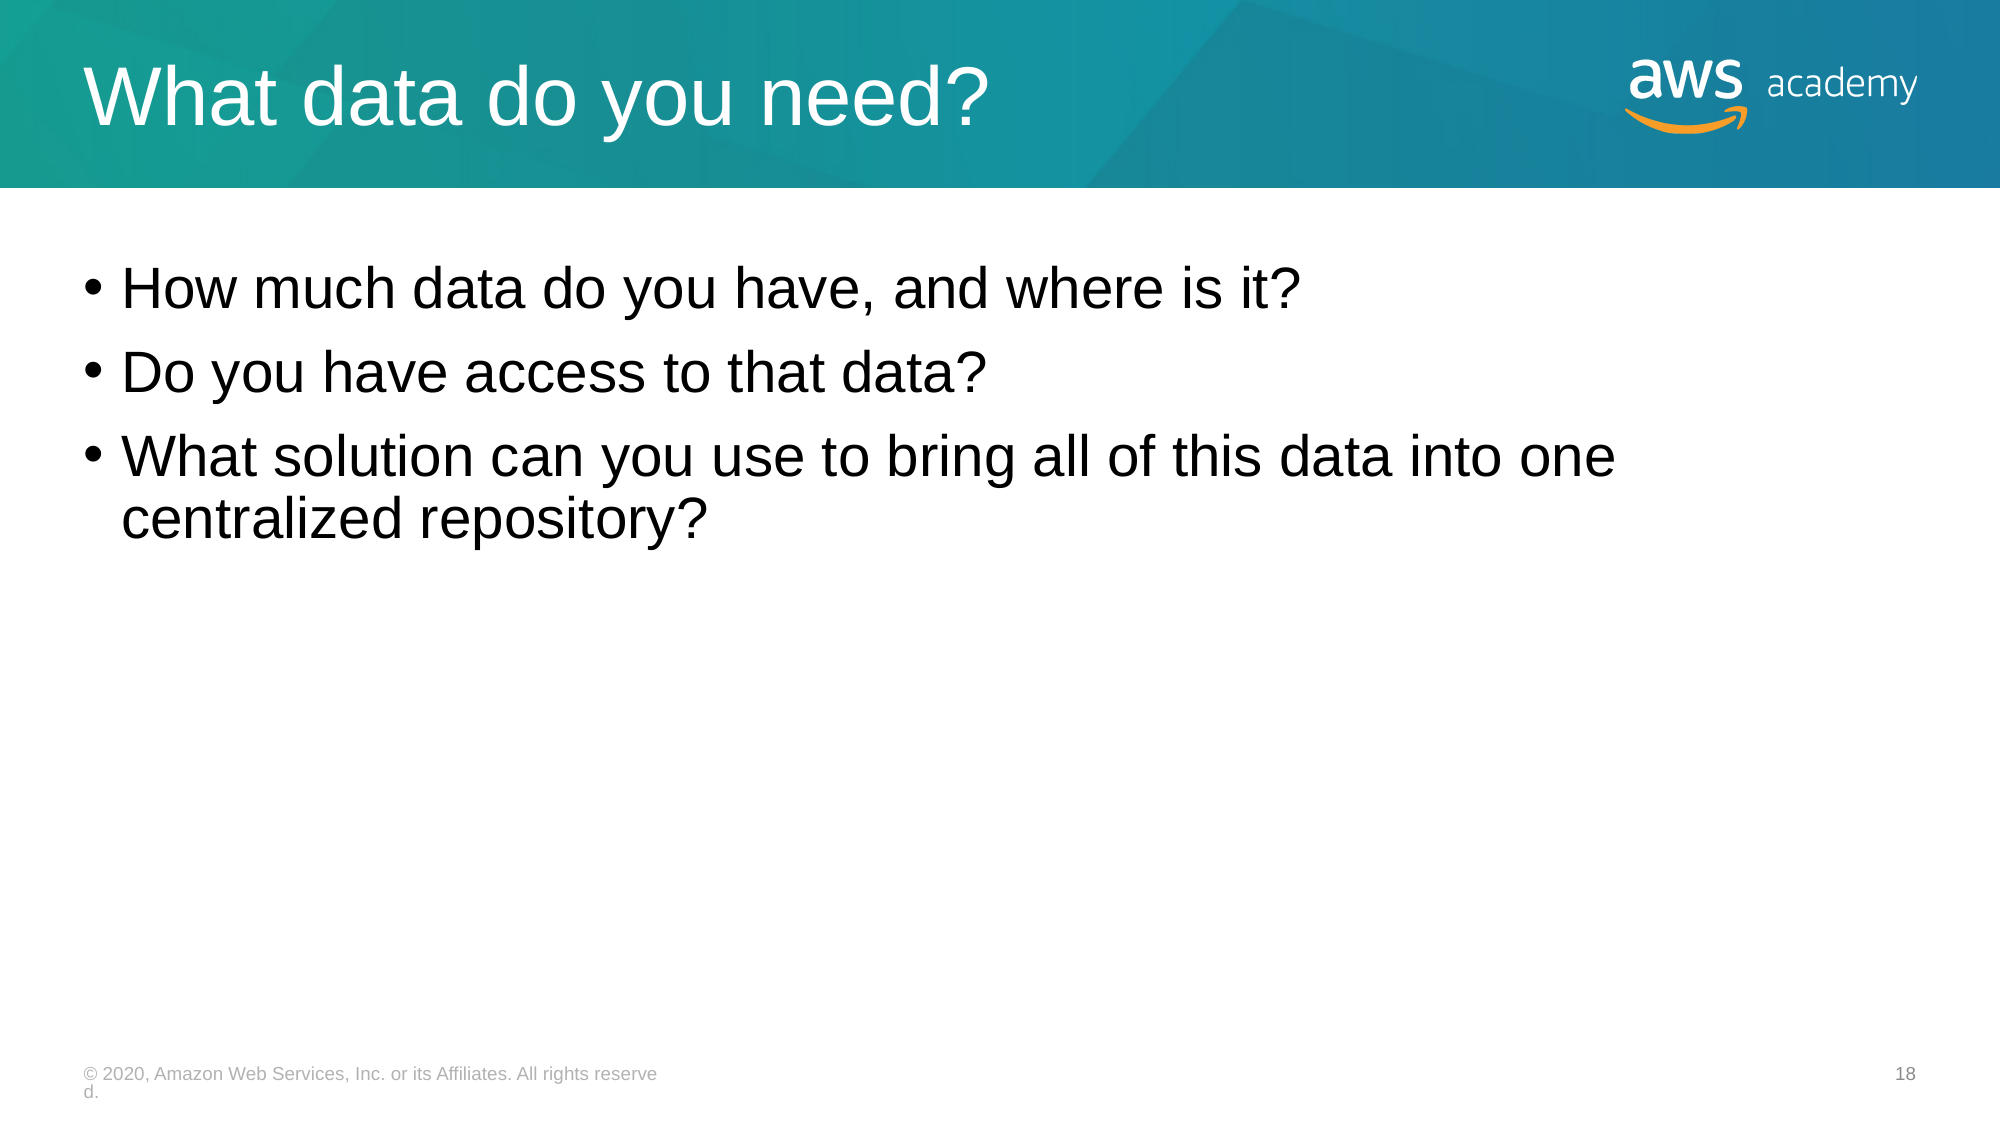

# What data do you need?
How much data do you have, and where is it?
Do you have access to that data?
What solution can you use to bring all of this data into one centralized repository?

© 2020, Amazon Web Services, Inc. or its Affiliates. All rights reserved.
18